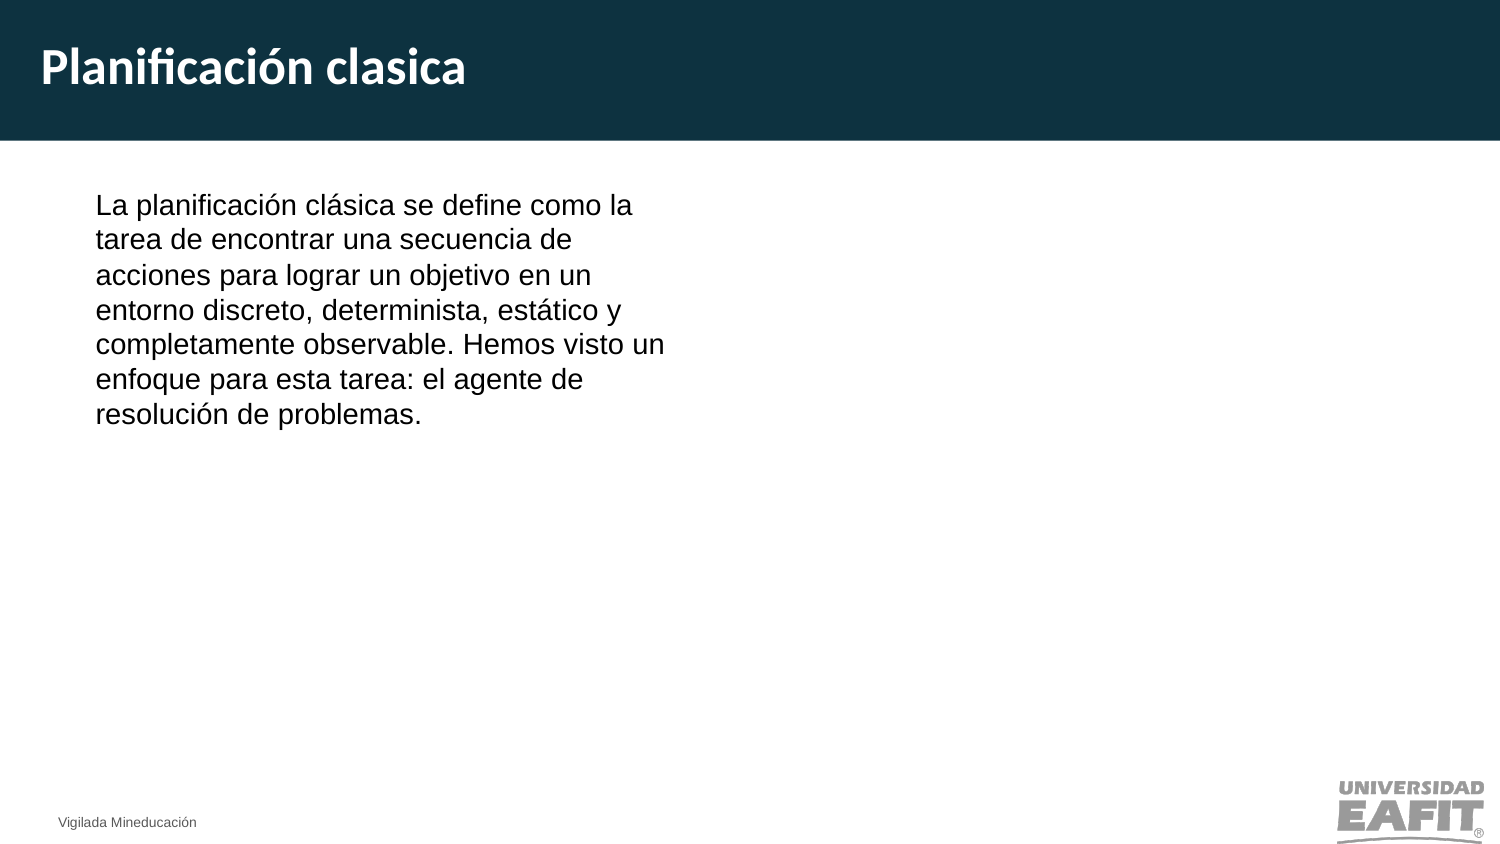

Planificación clasica
La planificación clásica se define como la tarea de encontrar una secuencia de acciones para lograr un objetivo en un entorno discreto, determinista, estático y completamente observable. Hemos visto un enfoque para esta tarea: el agente de resolución de problemas.